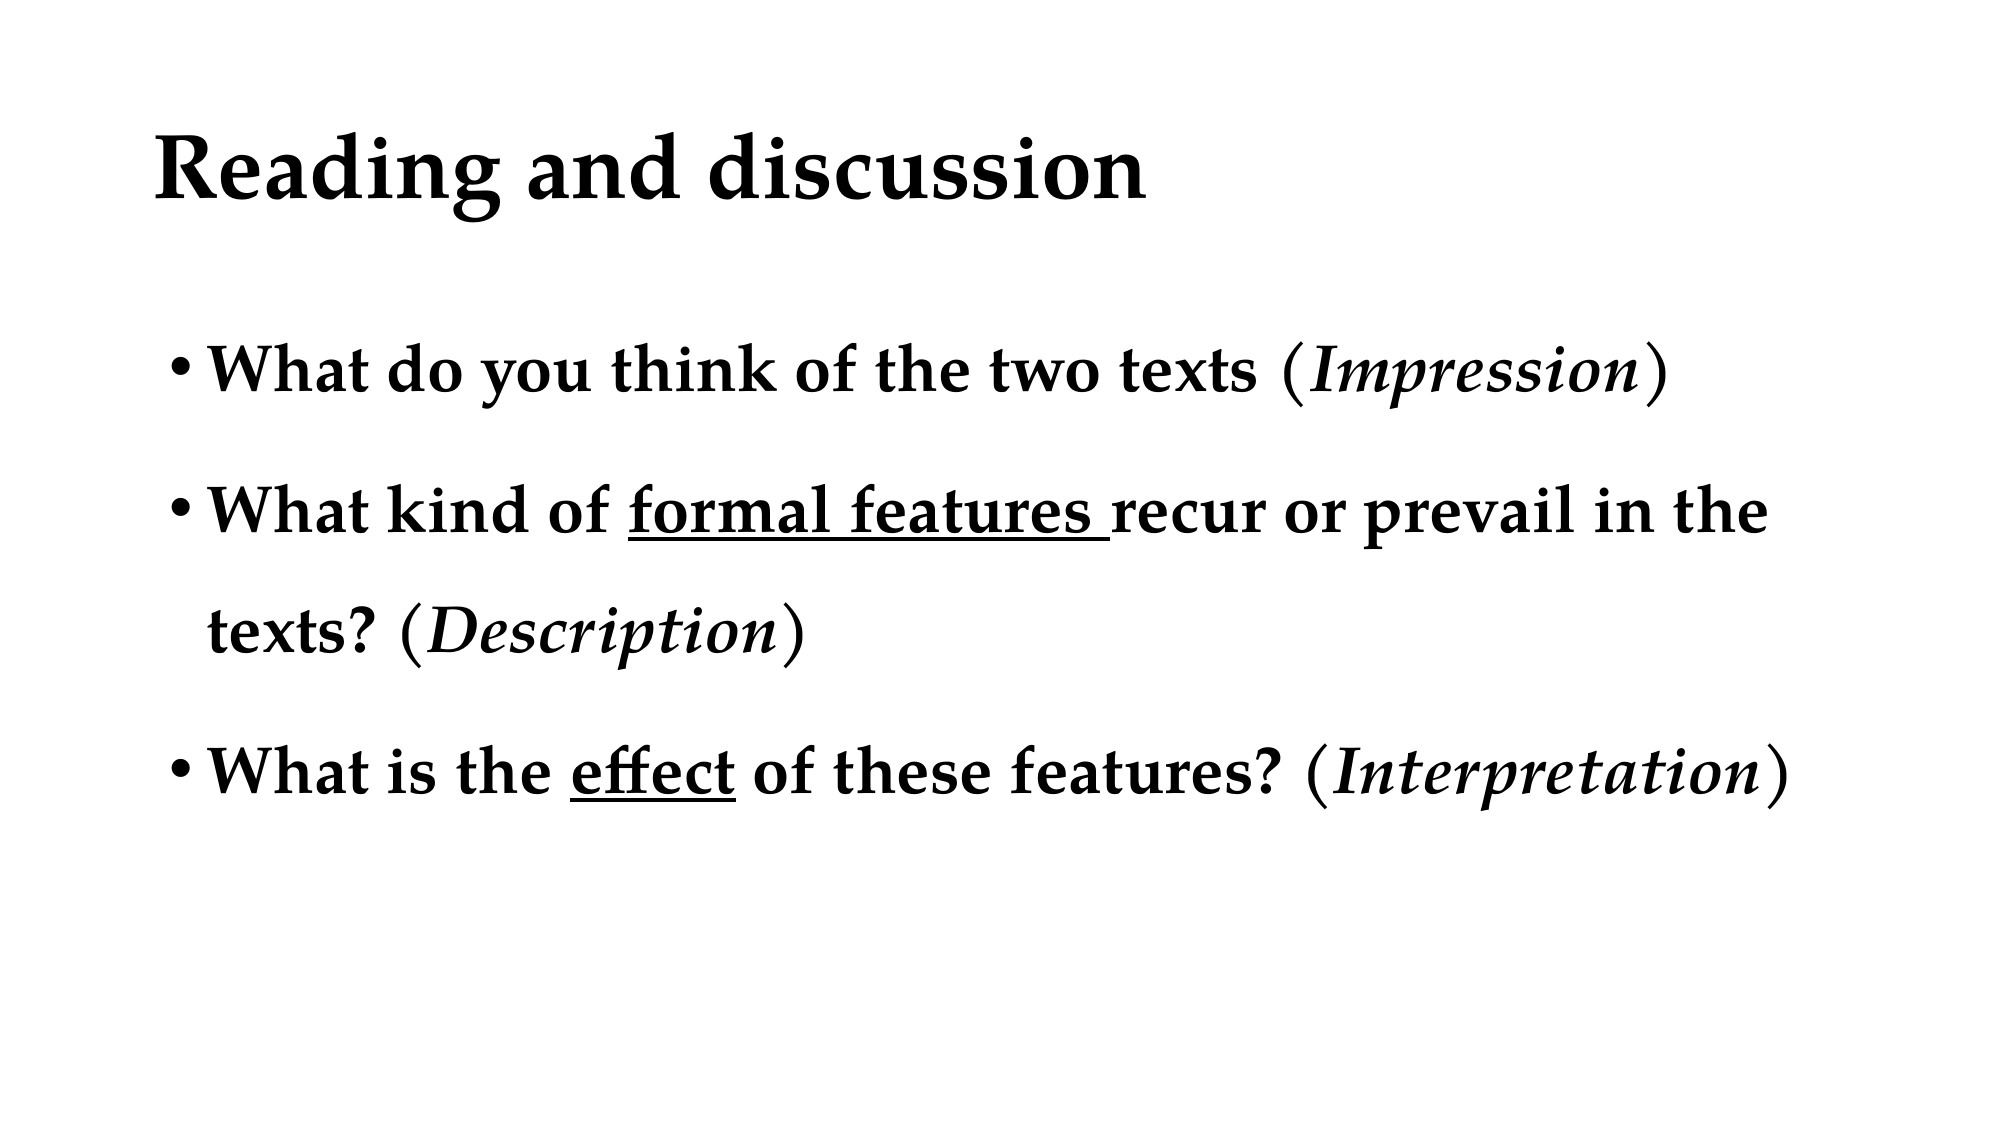

# Reading and discussion
What do you think of the two texts (Impression)
What kind of formal features recur or prevail in the texts? (Description)
What is the effect of these features? (Interpretation)